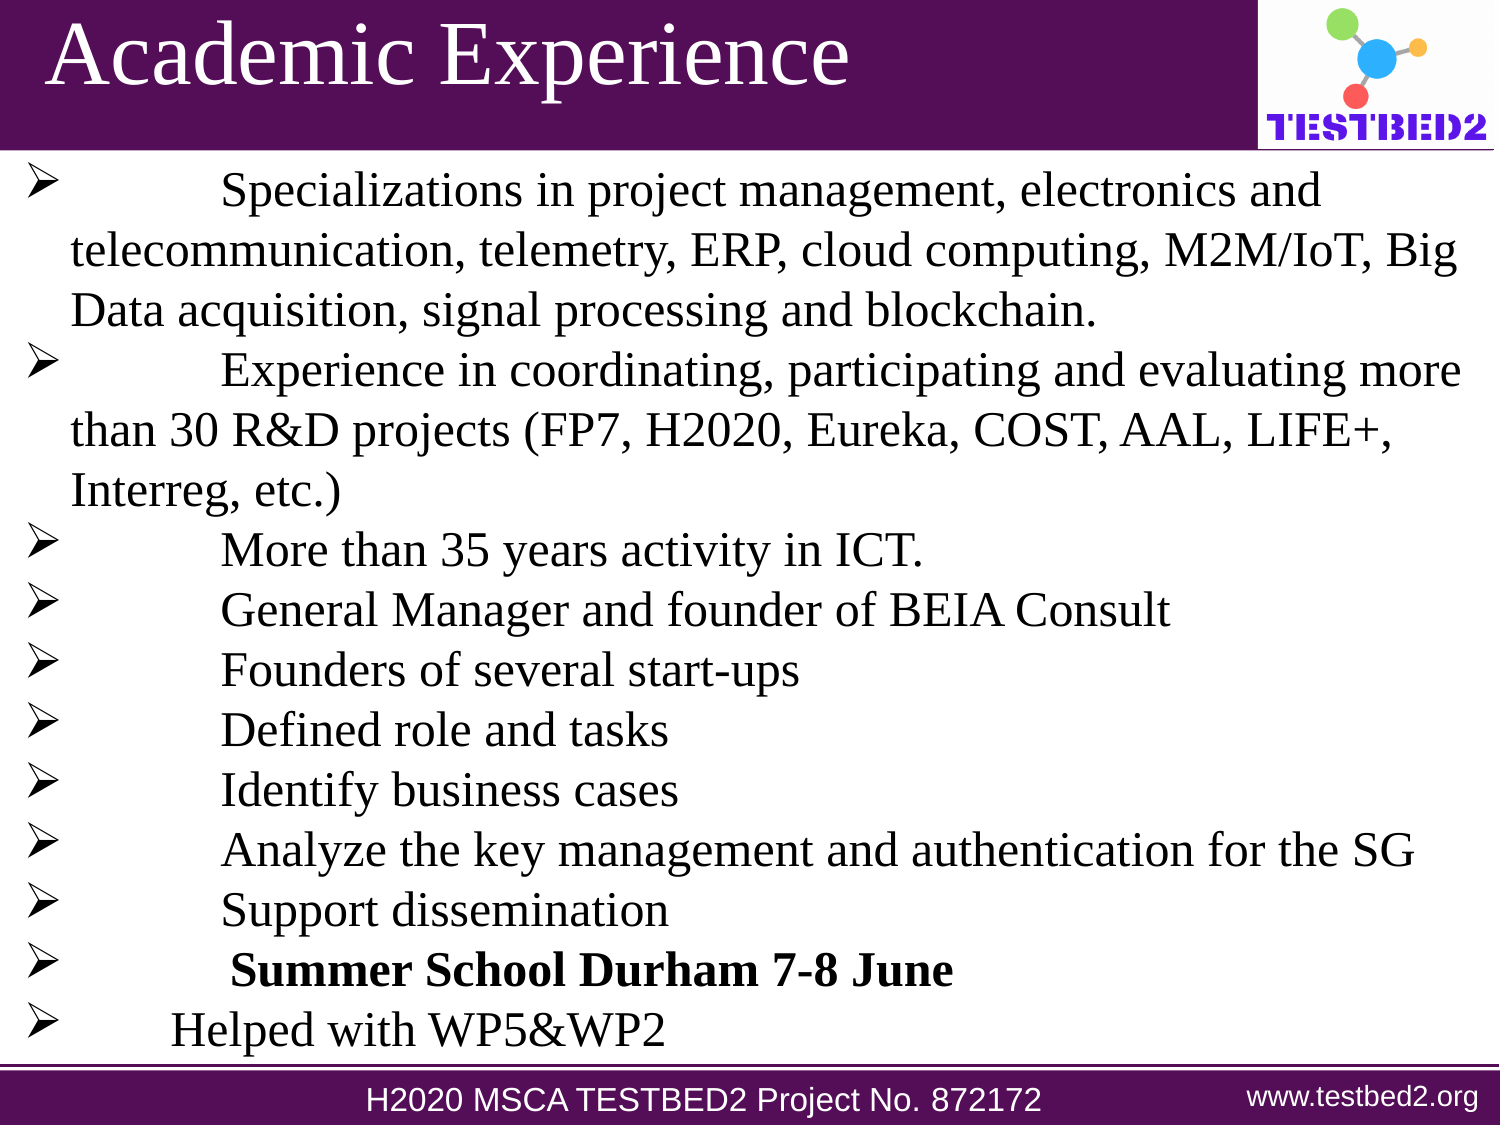

# Academic Experience
4
	Specializations in project management, electronics and telecommunication, telemetry, ERP, cloud computing, M2M/IoT, Big Data acquisition, signal processing and blockchain.
	Experience in coordinating, participating and evaluating more than 30 R&D projects (FP7, H2020, Eureka, COST, AAL, LIFE+, Interreg, etc.)
	More than 35 years activity in ICT.
	General Manager and founder of BEIA Consult
	Founders of several start-ups
	Defined role and tasks
	Identify business cases
	Analyze the key management and authentication for the SG
	Support dissemination
	Summer School Durham 7-8 June
        Helped with WP5&WP2